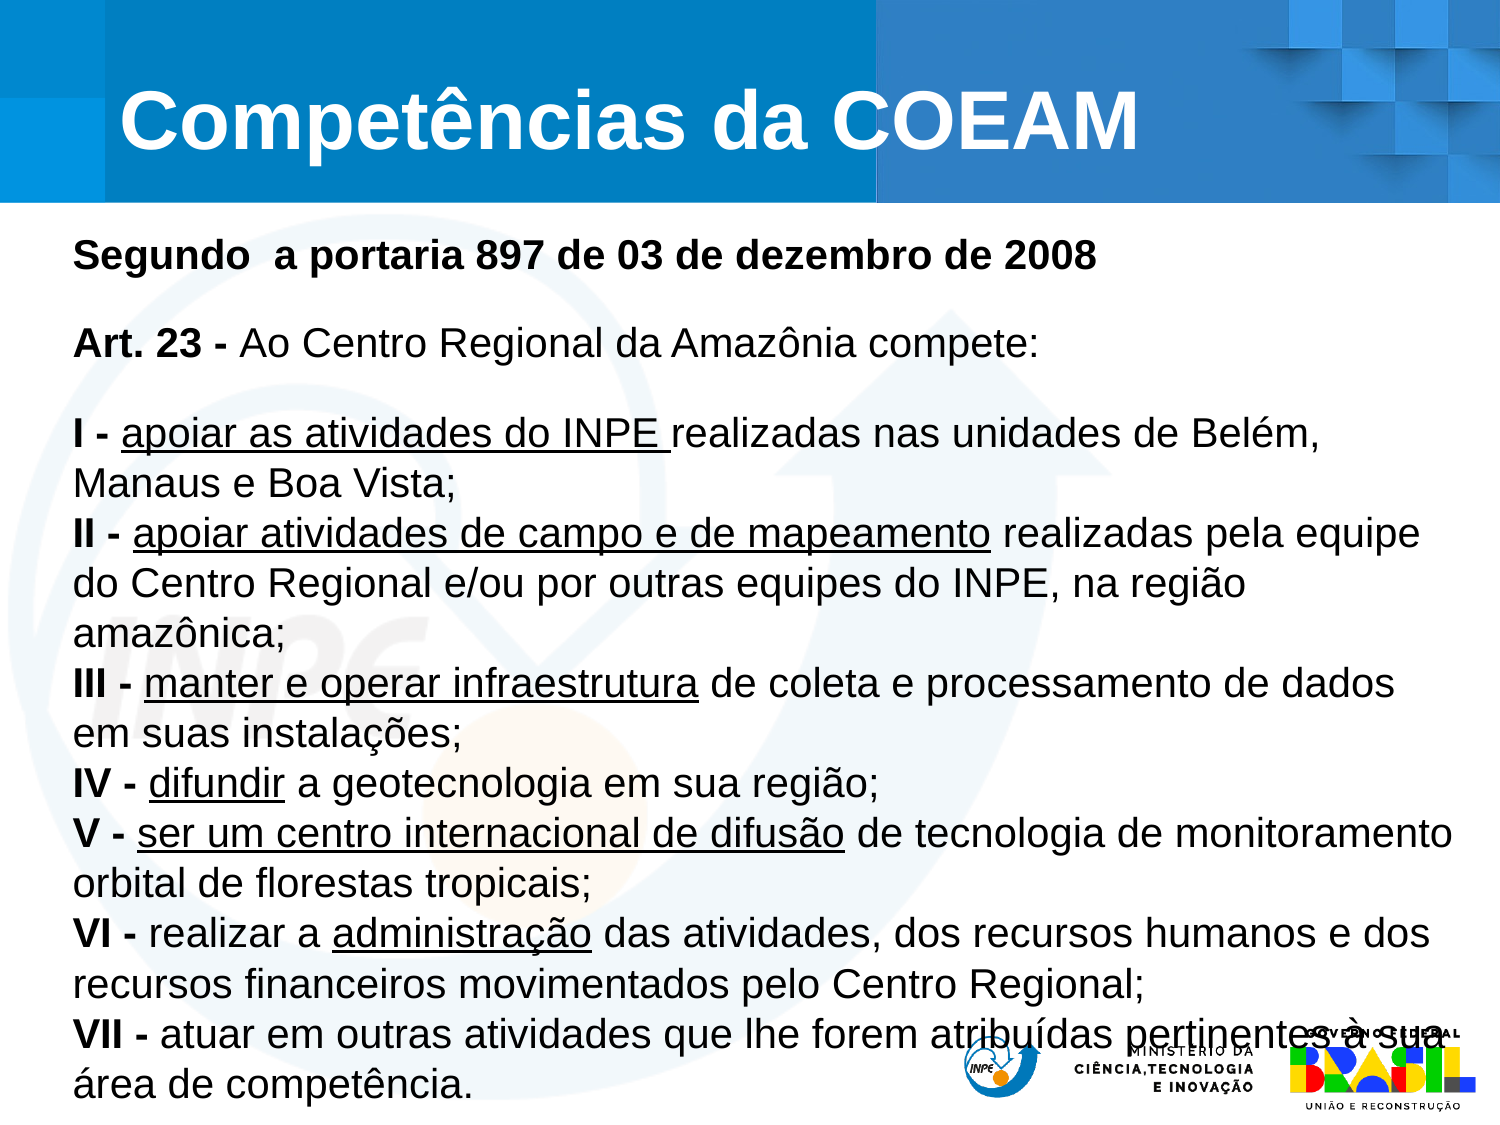

# Competências da COEAM
Segundo  a portaria 897 de 03 de dezembro de 2008
Art. 23 - Ao Centro Regional da Amazônia compete:
I - apoiar as atividades do INPE realizadas nas unidades de Belém, Manaus e Boa Vista;
II - apoiar atividades de campo e de mapeamento realizadas pela equipe do Centro Regional e/ou por outras equipes do INPE, na região amazônica;
III - manter e operar infraestrutura de coleta e processamento de dados em suas instalações;
IV - difundir a geotecnologia em sua região;
V - ser um centro internacional de difusão de tecnologia de monitoramento orbital de florestas tropicais;
VI - realizar a administração das atividades, dos recursos humanos e dos recursos financeiros movimentados pelo Centro Regional;
VII - atuar em outras atividades que lhe forem atribuídas pertinentes à sua área de competência.